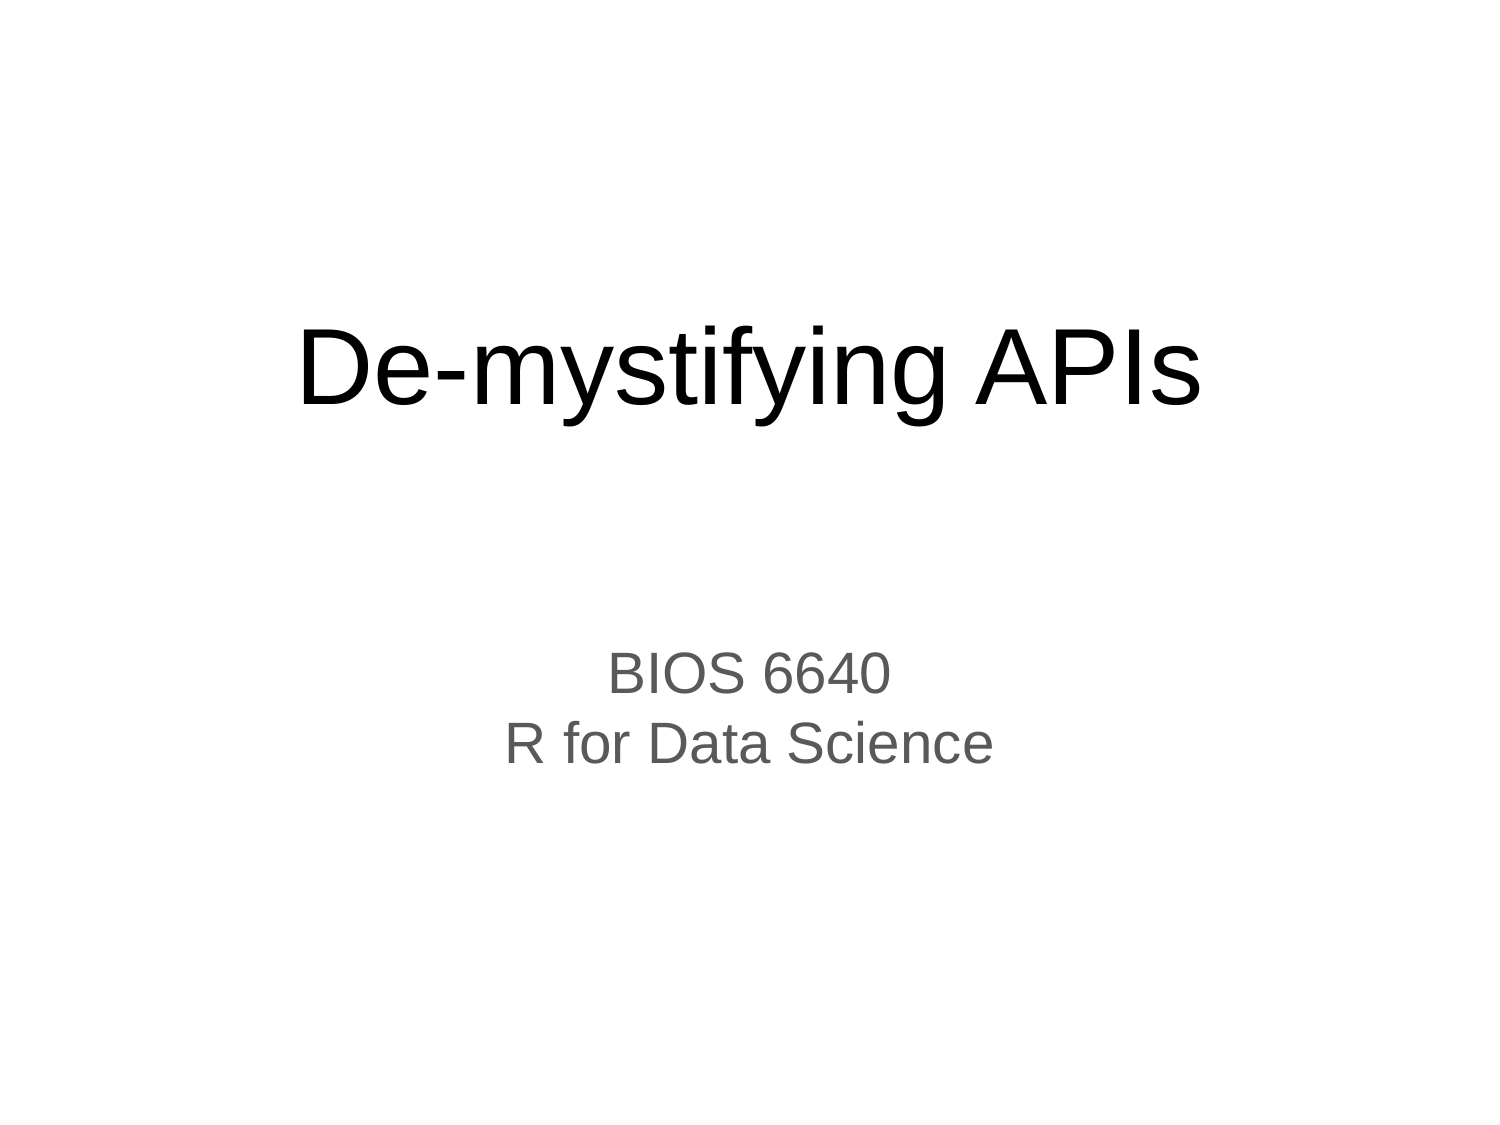

# De-mystifying APIs
BIOS 6640
R for Data Science